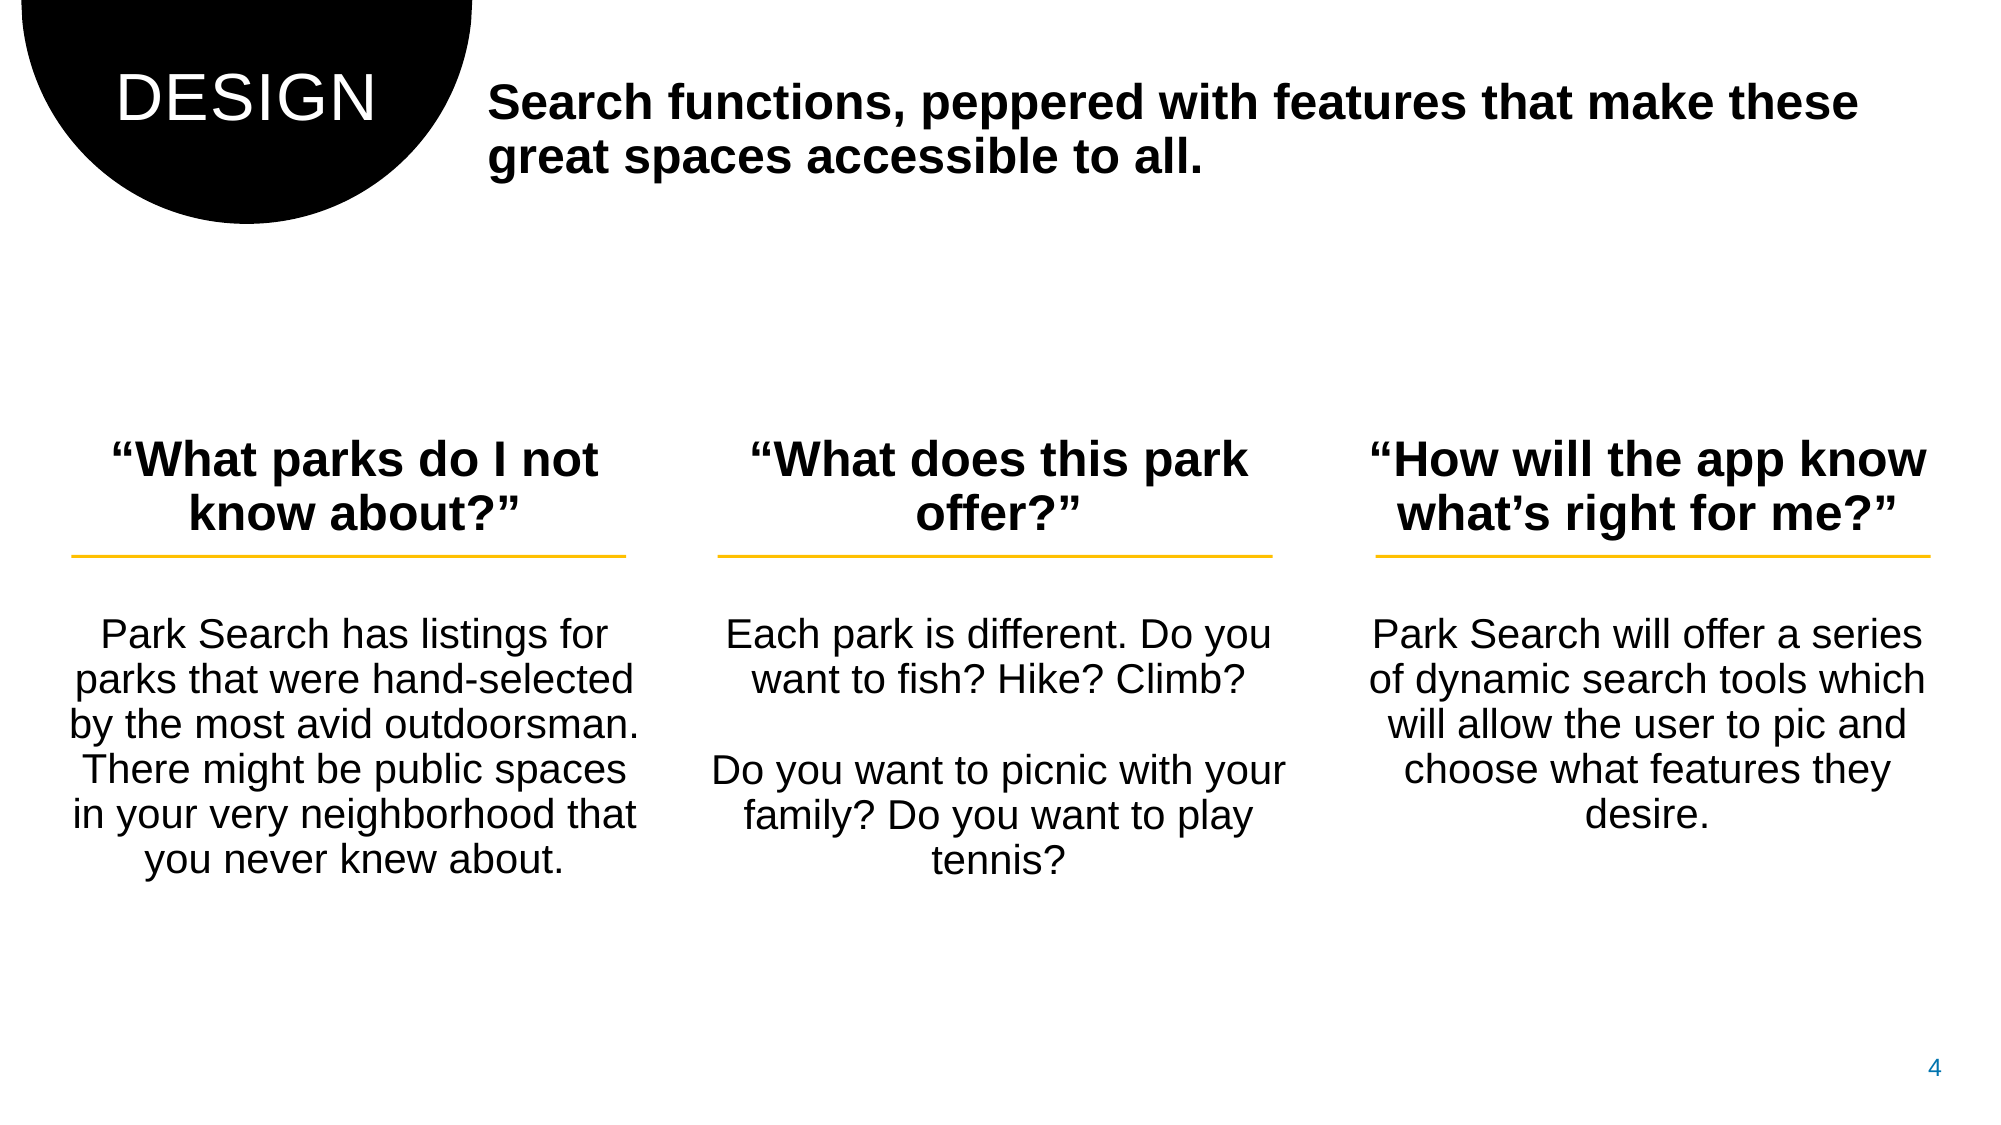

# DESIGN
Search functions, peppered with features that make these great spaces accessible to all.
“What parks do I not know about?”
Park Search has listings for parks that were hand-selected by the most avid outdoorsman. There might be public spaces in your very neighborhood that you never knew about.
“What does this park offer?”
Each park is different. Do you want to fish? Hike? Climb?
Do you want to picnic with your family? Do you want to play tennis?
“How will the app know what’s right for me?”
Park Search will offer a series of dynamic search tools which will allow the user to pic and choose what features they desire.

4